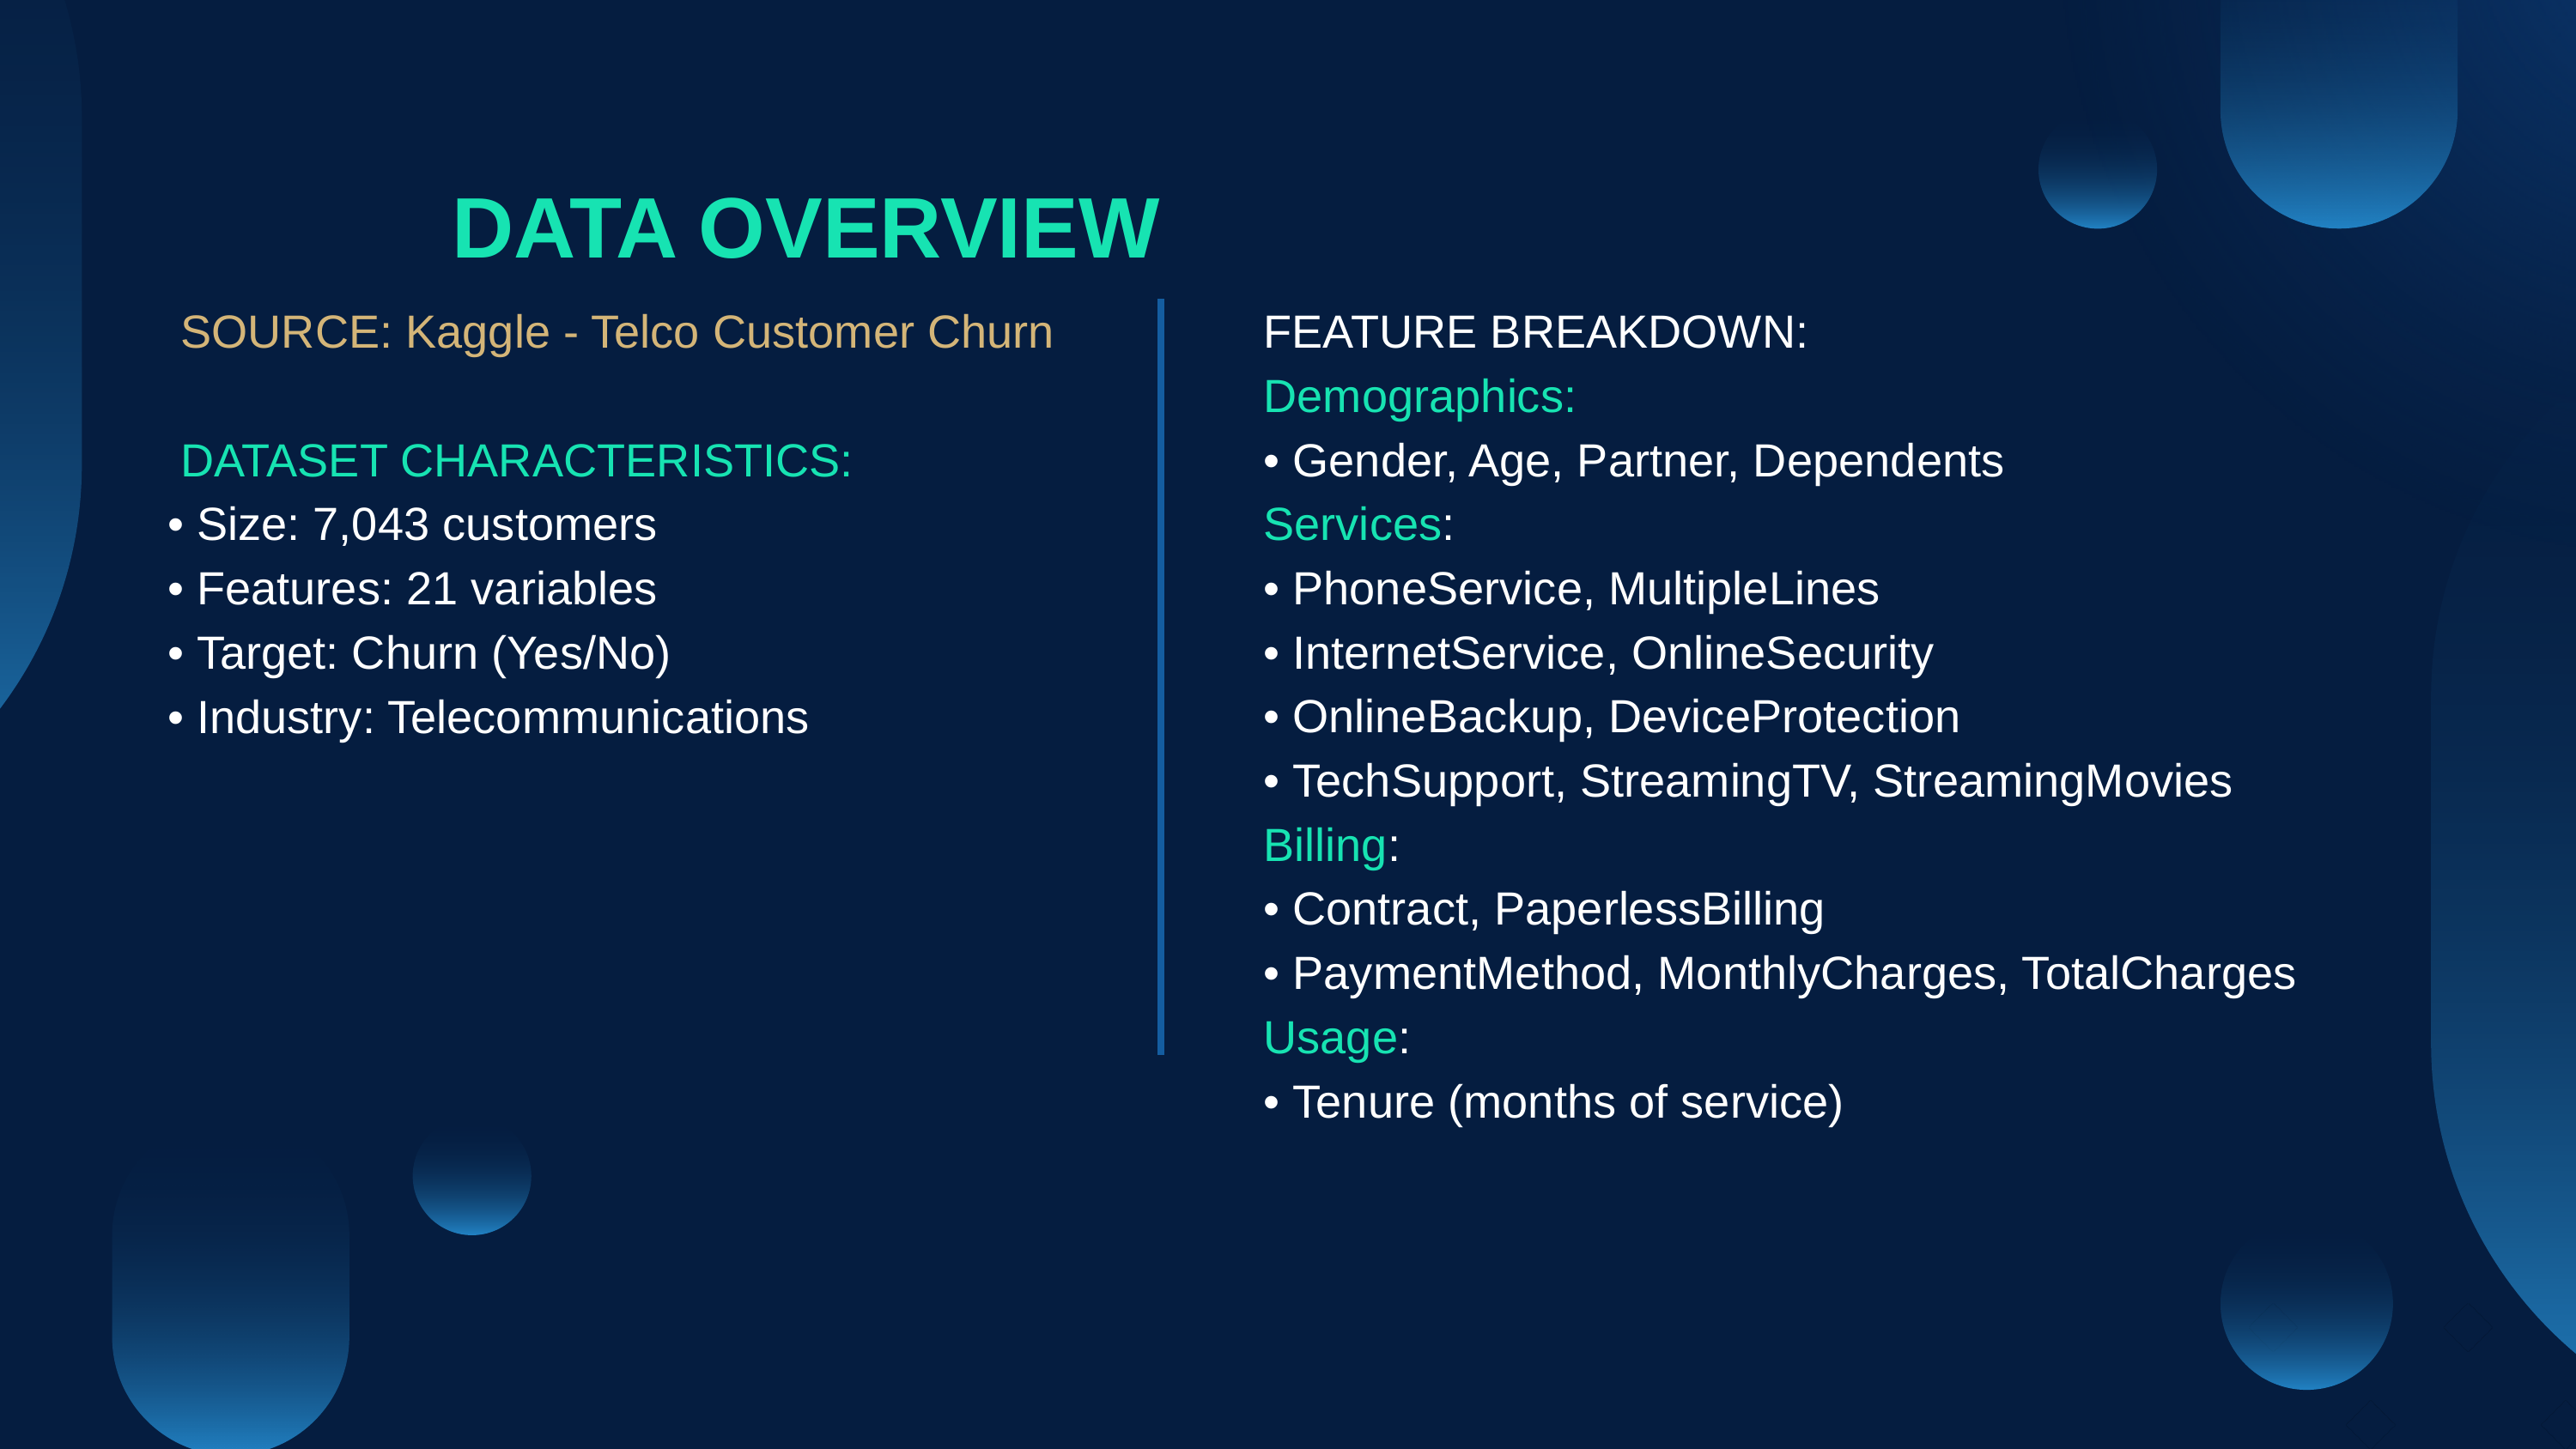

DATA OVERVIEW

 SOURCE: Kaggle - Telco Customer Churn

 DATASET CHARACTERISTICS:
• Size: 7,043 customers
• Features: 21 variables
• Target: Churn (Yes/No)
• Industry: Telecommunications
FEATURE BREAKDOWN:
Demographics:
• Gender, Age, Partner, Dependents
Services:
• PhoneService, MultipleLines
• InternetService, OnlineSecurity
• OnlineBackup, DeviceProtection
• TechSupport, StreamingTV, StreamingMovies
Billing:
• Contract, PaperlessBilling
• PaymentMethod, MonthlyCharges, TotalCharges
Usage:
• Tenure (months of service)